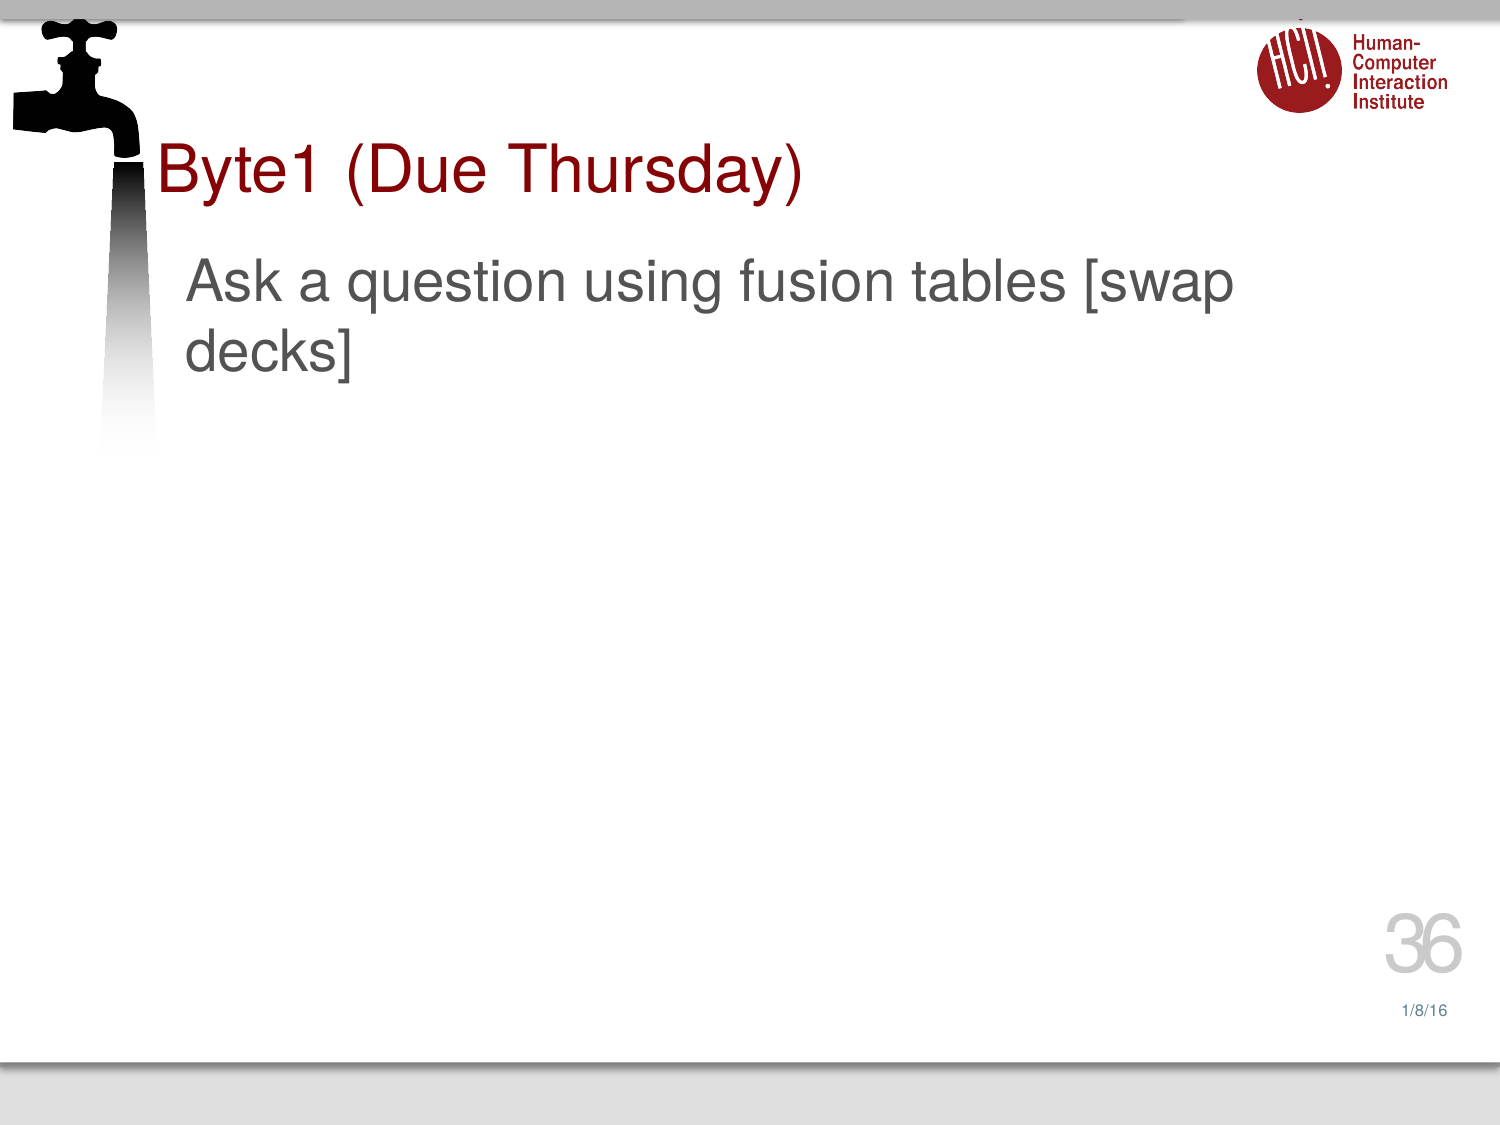

# Byte1 (Due Thursday)
Ask a question using fusion tables [swap decks]

36
1/8/16